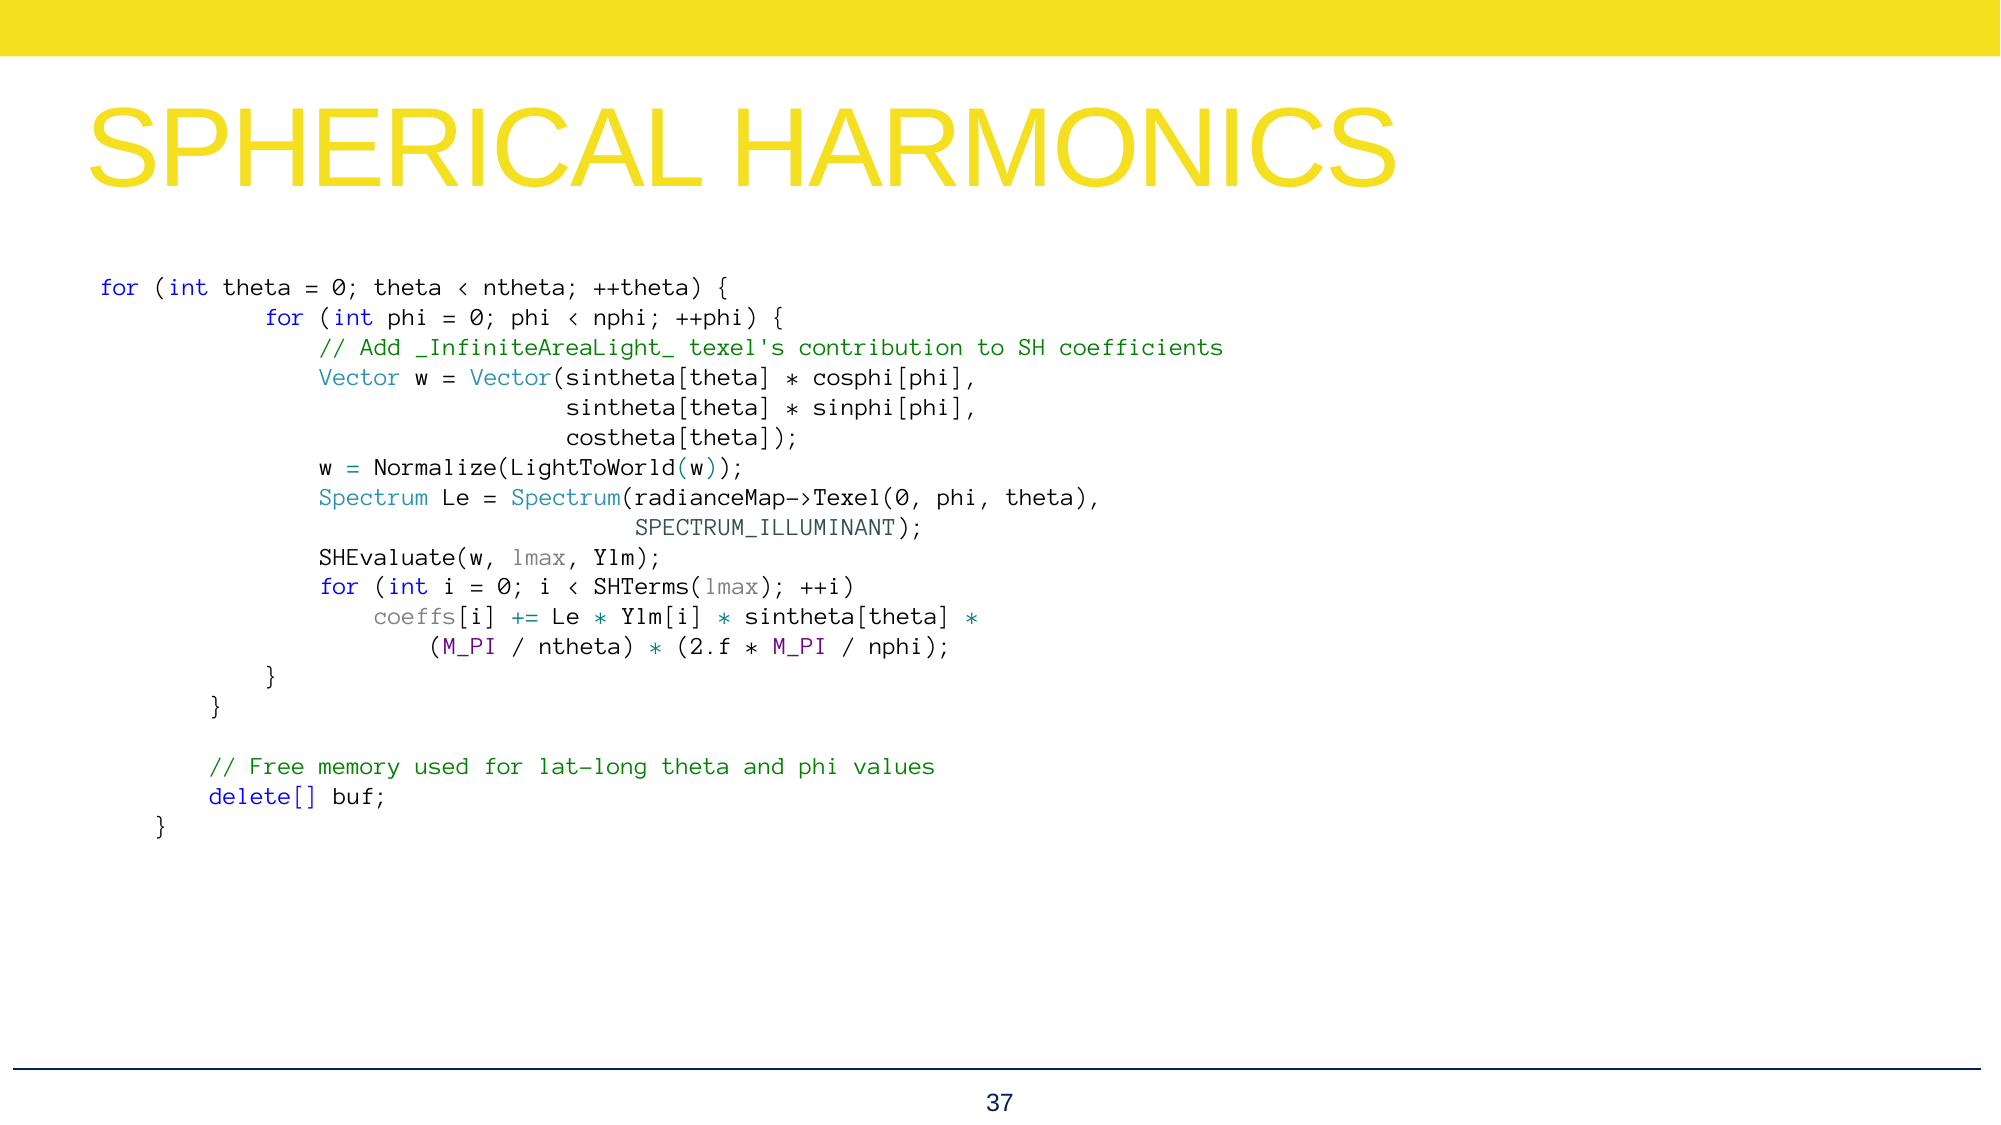

# SPHERICAL HARMONICS

for (int theta = 0; theta < ntheta; ++theta) {
            for (int phi = 0; phi < nphi; ++phi) {
                // Add _InfiniteAreaLight_ texel's contribution to SH coefficients
                Vector w = Vector(sintheta[theta] * cosphi[phi],
                                  sintheta[theta] * sinphi[phi],
                                  costheta[theta]);
                w = Normalize(LightToWorld(w));
                Spectrum Le = Spectrum(radianceMap->Texel(0, phi, theta),
                                       SPECTRUM_ILLUMINANT);
                SHEvaluate(w, lmax, Ylm);
                for (int i = 0; i < SHTerms(lmax); ++i)
                    coeffs[i] += Le * Ylm[i] * sintheta[theta] *
                        (M_PI / ntheta) * (2.f * M_PI / nphi);
            }
        }

        // Free memory used for lat-long theta and phi values
        delete[] buf;
    }
37